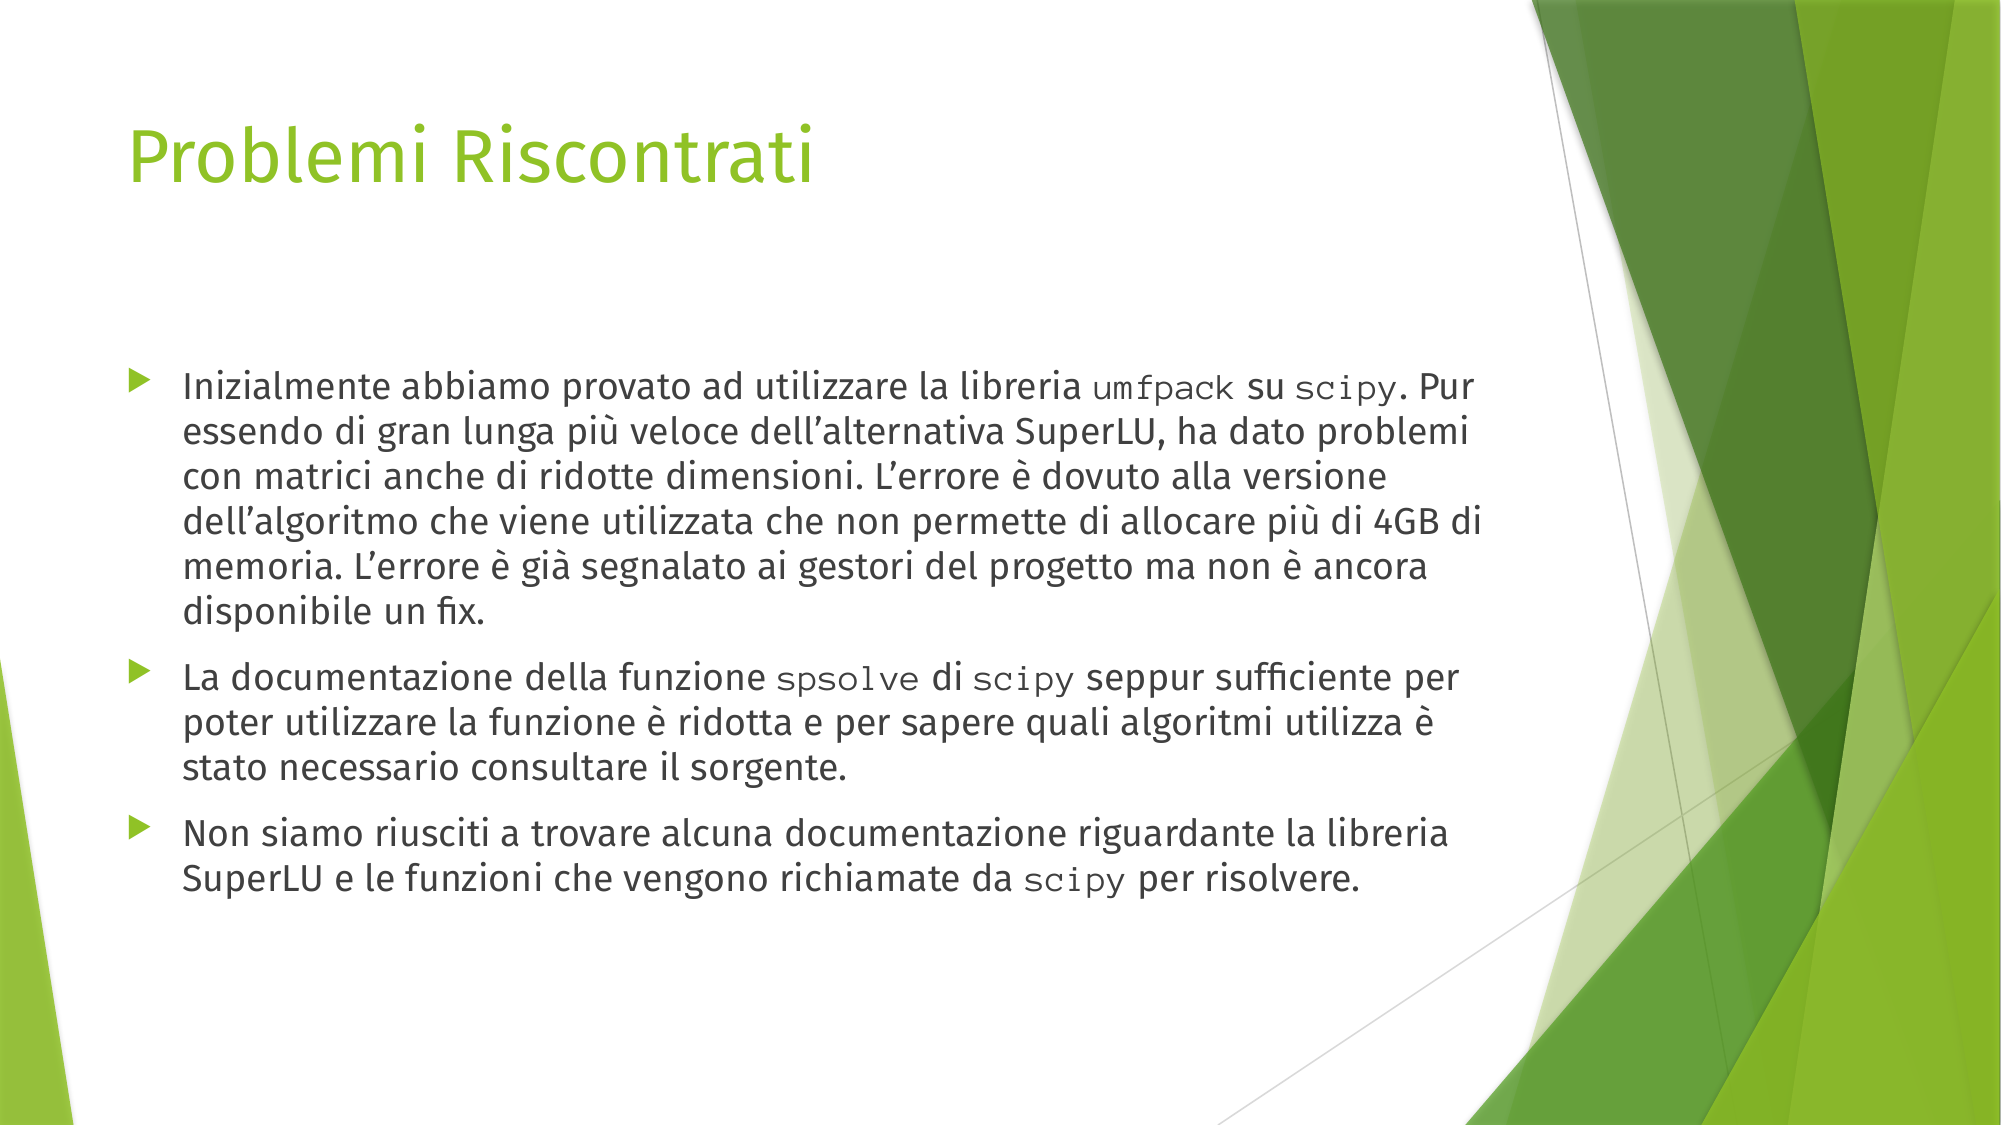

# Problemi Riscontrati
Inizialmente abbiamo provato ad utilizzare la libreria umfpack su scipy. Pur essendo di gran lunga più veloce dell’alternativa SuperLU, ha dato problemi con matrici anche di ridotte dimensioni. L’errore è dovuto alla versione dell’algoritmo che viene utilizzata che non permette di allocare più di 4GB di memoria. L’errore è già segnalato ai gestori del progetto ma non è ancora disponibile un fix.
La documentazione della funzione spsolve di scipy seppur sufficiente per poter utilizzare la funzione è ridotta e per sapere quali algoritmi utilizza è stato necessario consultare il sorgente.
Non siamo riusciti a trovare alcuna documentazione riguardante la libreria SuperLU e le funzioni che vengono richiamate da scipy per risolvere.